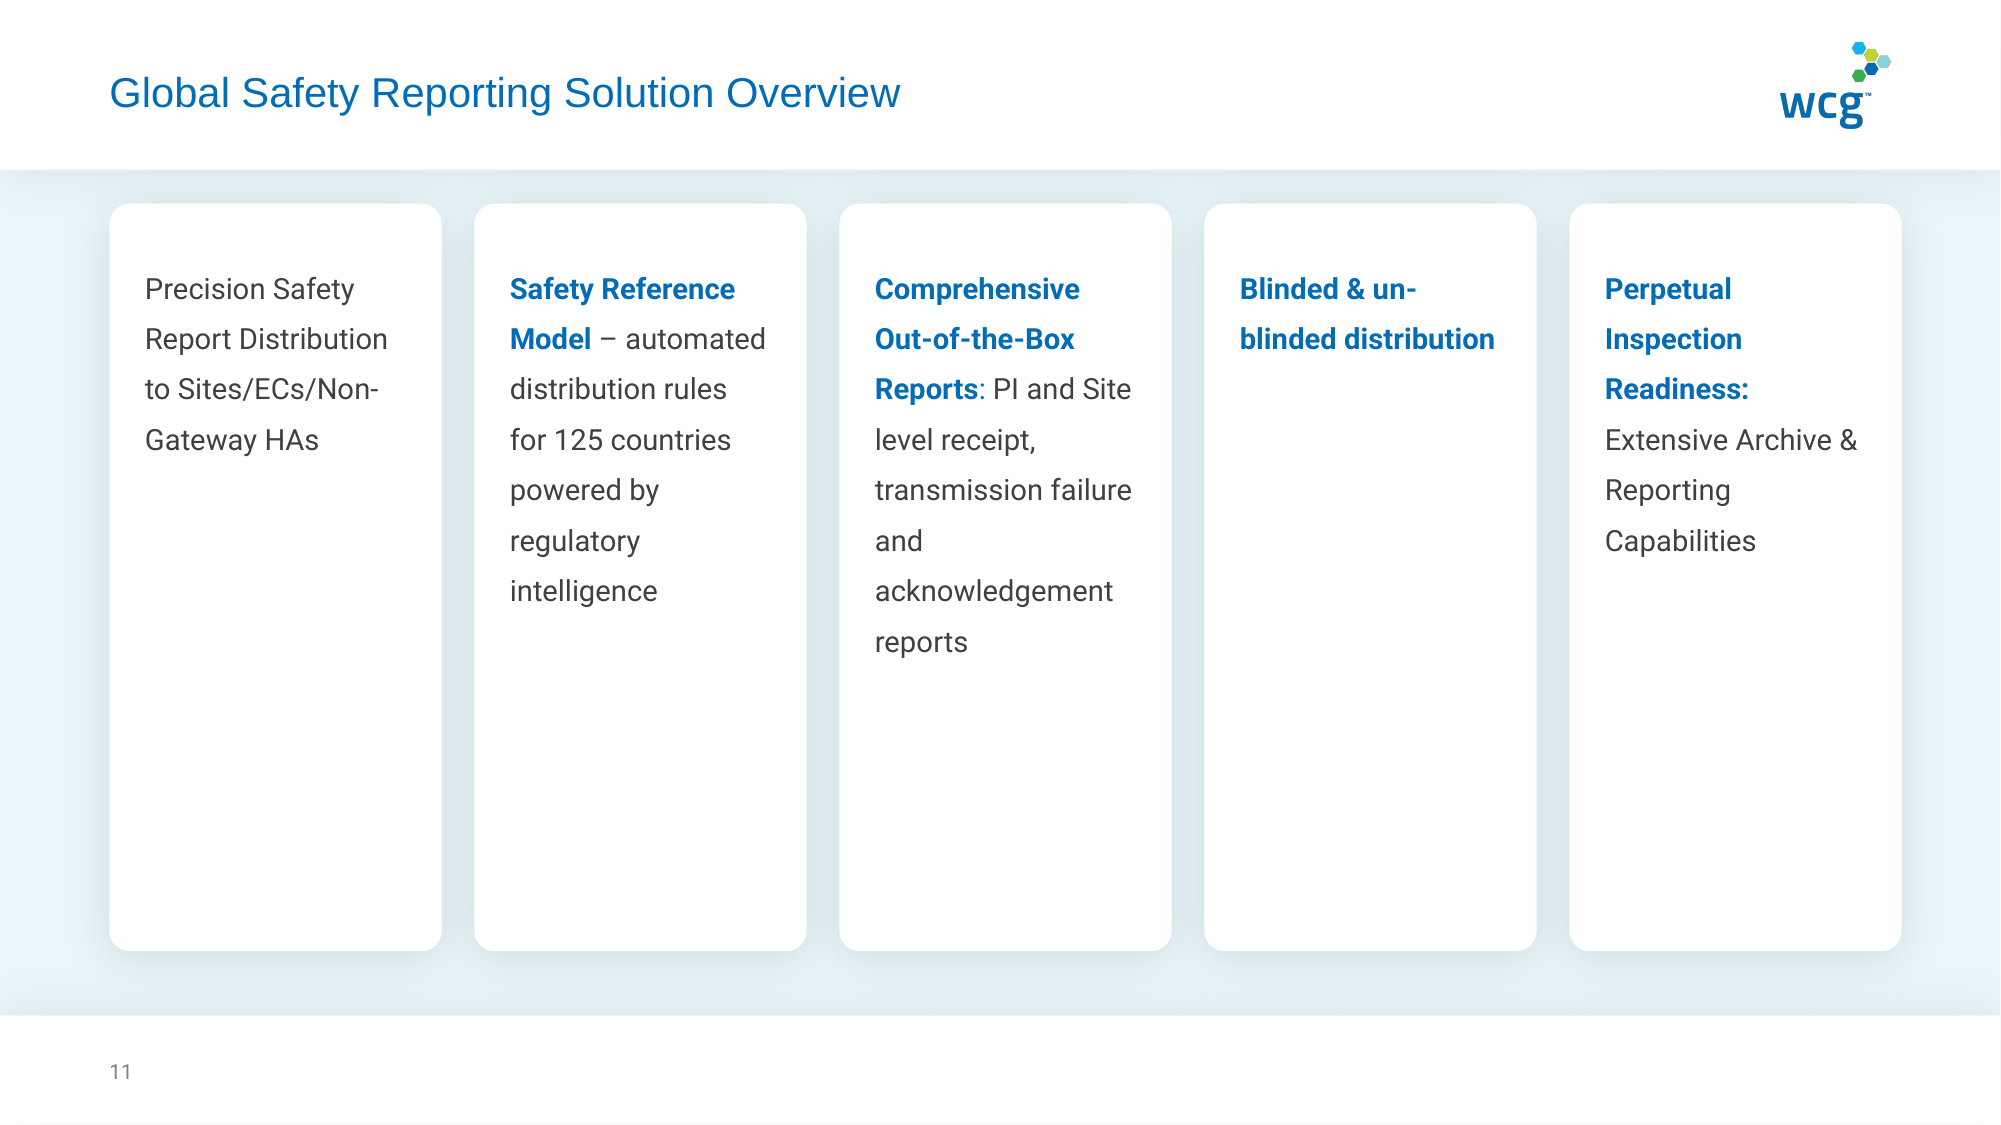

Global Safety Reporting Solution Overview
Precision Safety Report Distribution to Sites/ECs/Non-Gateway HAs
Safety Reference Model – automated distribution rules for 125 countries powered by regulatory intelligence
Comprehensive Out-of-the-Box Reports: PI and Site level receipt, transmission failure and acknowledgement reports
Blinded & un-blinded distribution
Perpetual Inspection Readiness: Extensive Archive & Reporting Capabilities
11